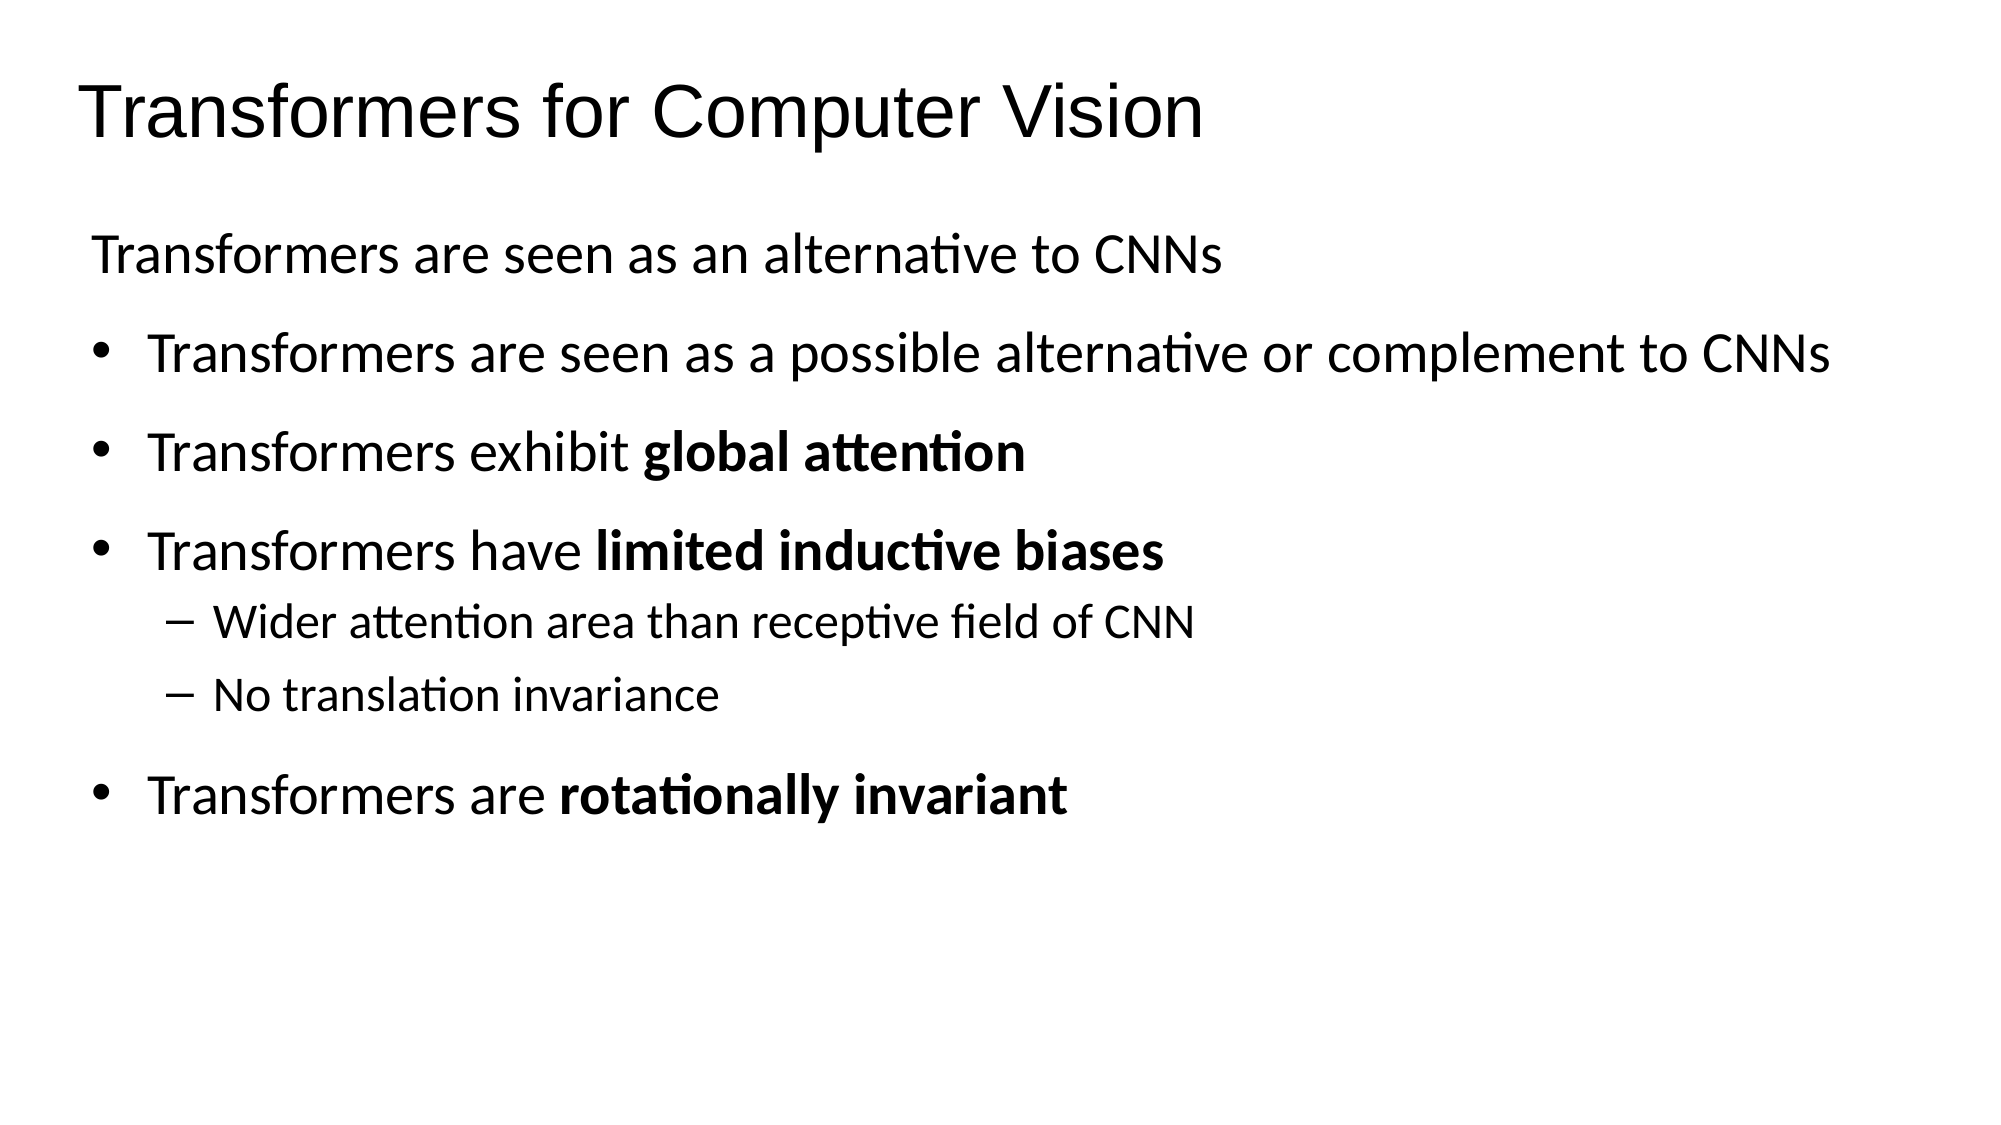

# Transformers for Computer Vision
Transformers are seen as an alternative to CNNs
Transformers are seen as a possible alternative or complement to CNNs
Transformers exhibit global attention
Transformers have limited inductive biases
Wider attention area than receptive field of CNN
No translation invariance
Transformers are rotationally invariant